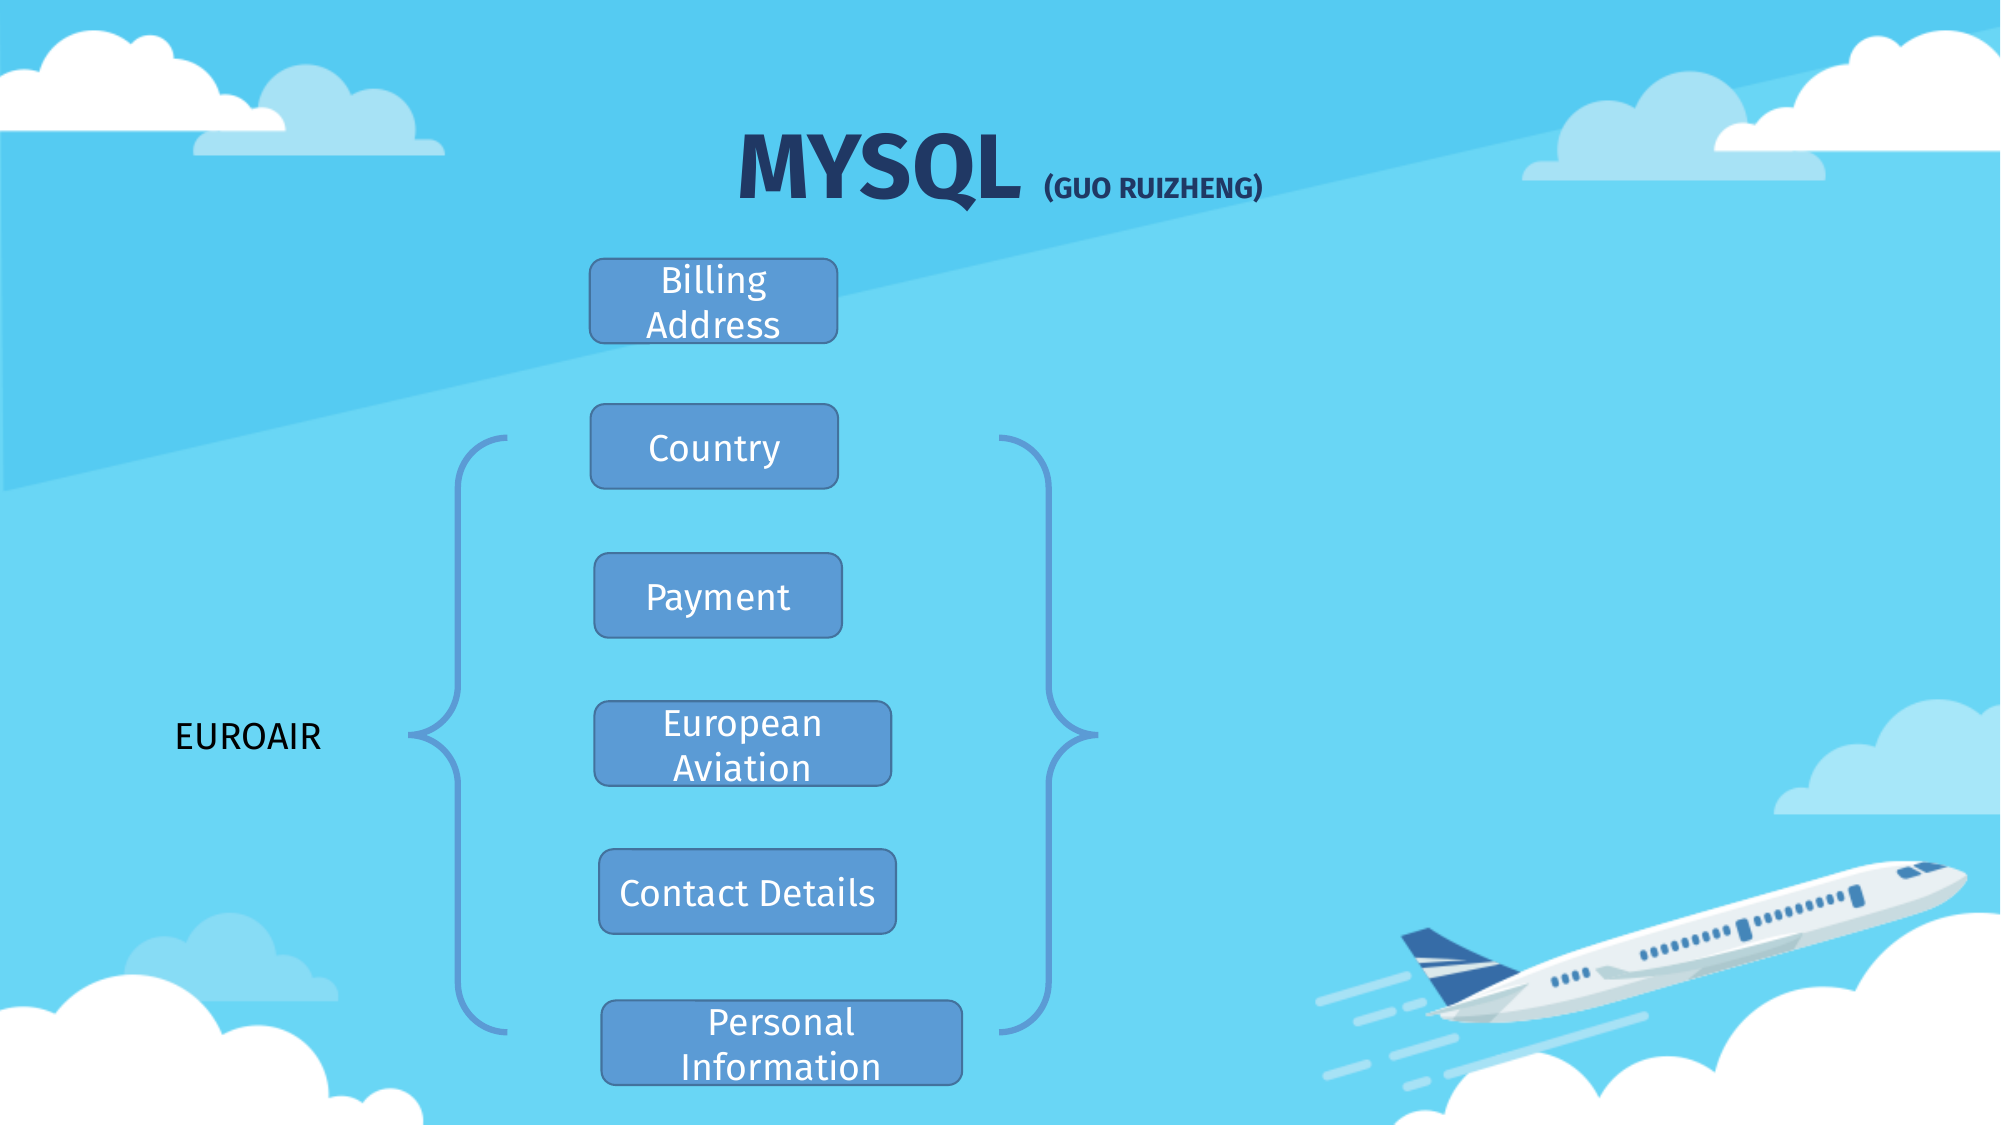

# MYSQL (GUO RUIZHENG)
Billing Address
Country

Payment
European Aviation
EUROAIR
Contact Details
Personal Information